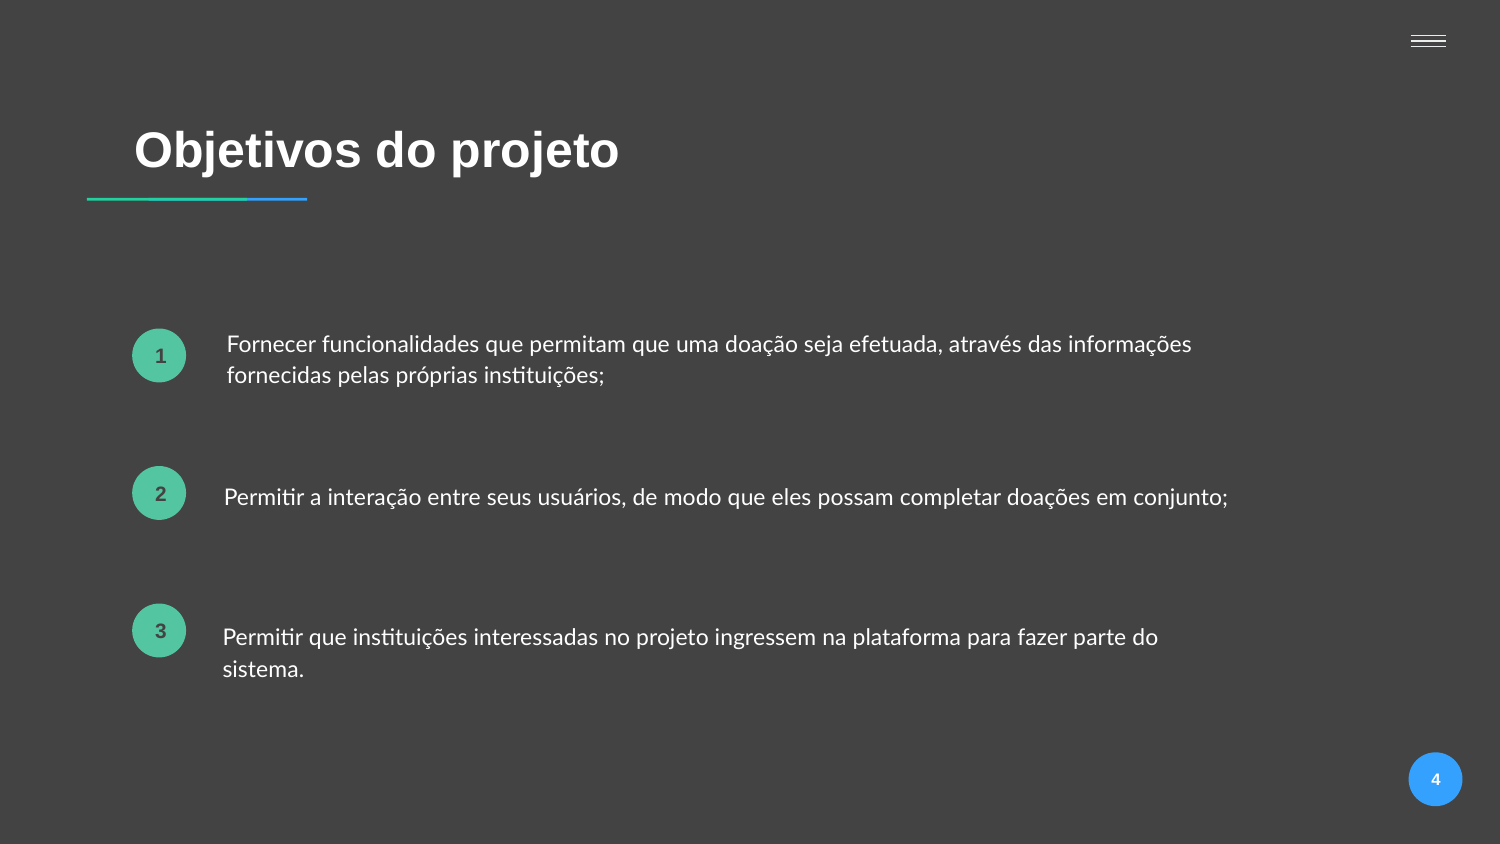

# Objetivos do projeto
Fornecer funcionalidades que permitam que uma doação seja efetuada, através das informações fornecidas pelas próprias instituições;
1
Permitir a interação entre seus usuários, de modo que eles possam completar doações em conjunto;
2
Permitir que instituições interessadas no projeto ingressem na plataforma para fazer parte do sistema.
3
4